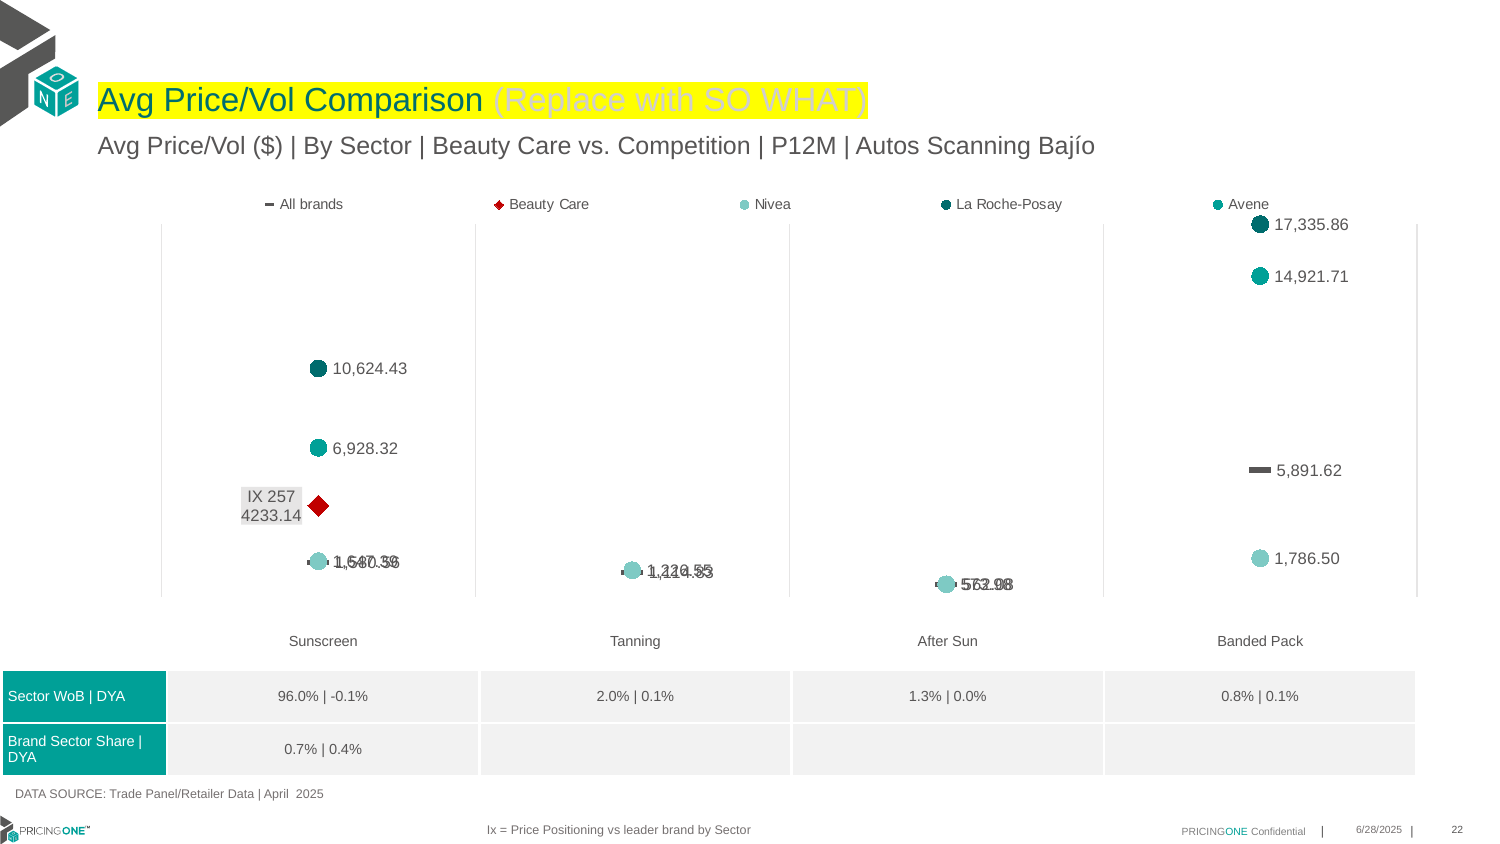

# Avg Price/Vol Comparison (Replace with SO WHAT)
Avg Price/Vol ($) | By Sector | Beauty Care vs. Competition | P12M | Autos Scanning Bajío

### Chart

| Category | All brands | Beauty Care | Nivea | La Roche-Posay | Avene |
|---|---|---|---|---|---|
| IX 257 | 1580.56 | 4233.14 | 1647.39 | 10624.43 | 6928.32 |
| None | 1114.83 | None | 1226.55 | None | None |
| None | 562.08 | None | 573.98 | None | None |
| None | 5891.62 | None | 1786.5 | 17335.86 | 14921.71 |
|  | Sunscreen | Tanning | After Sun | Banded Pack |
| --- | --- | --- | --- | --- |
| Sector WoB | DYA | 96.0% | -0.1% | 2.0% | 0.1% | 1.3% | 0.0% | 0.8% | 0.1% |
| Brand Sector Share | DYA | 0.7% | 0.4% |  |  |  |
DATA SOURCE: Trade Panel/Retailer Data | April  2025
Ix = Price Positioning vs leader brand by Sector
6/28/2025
22